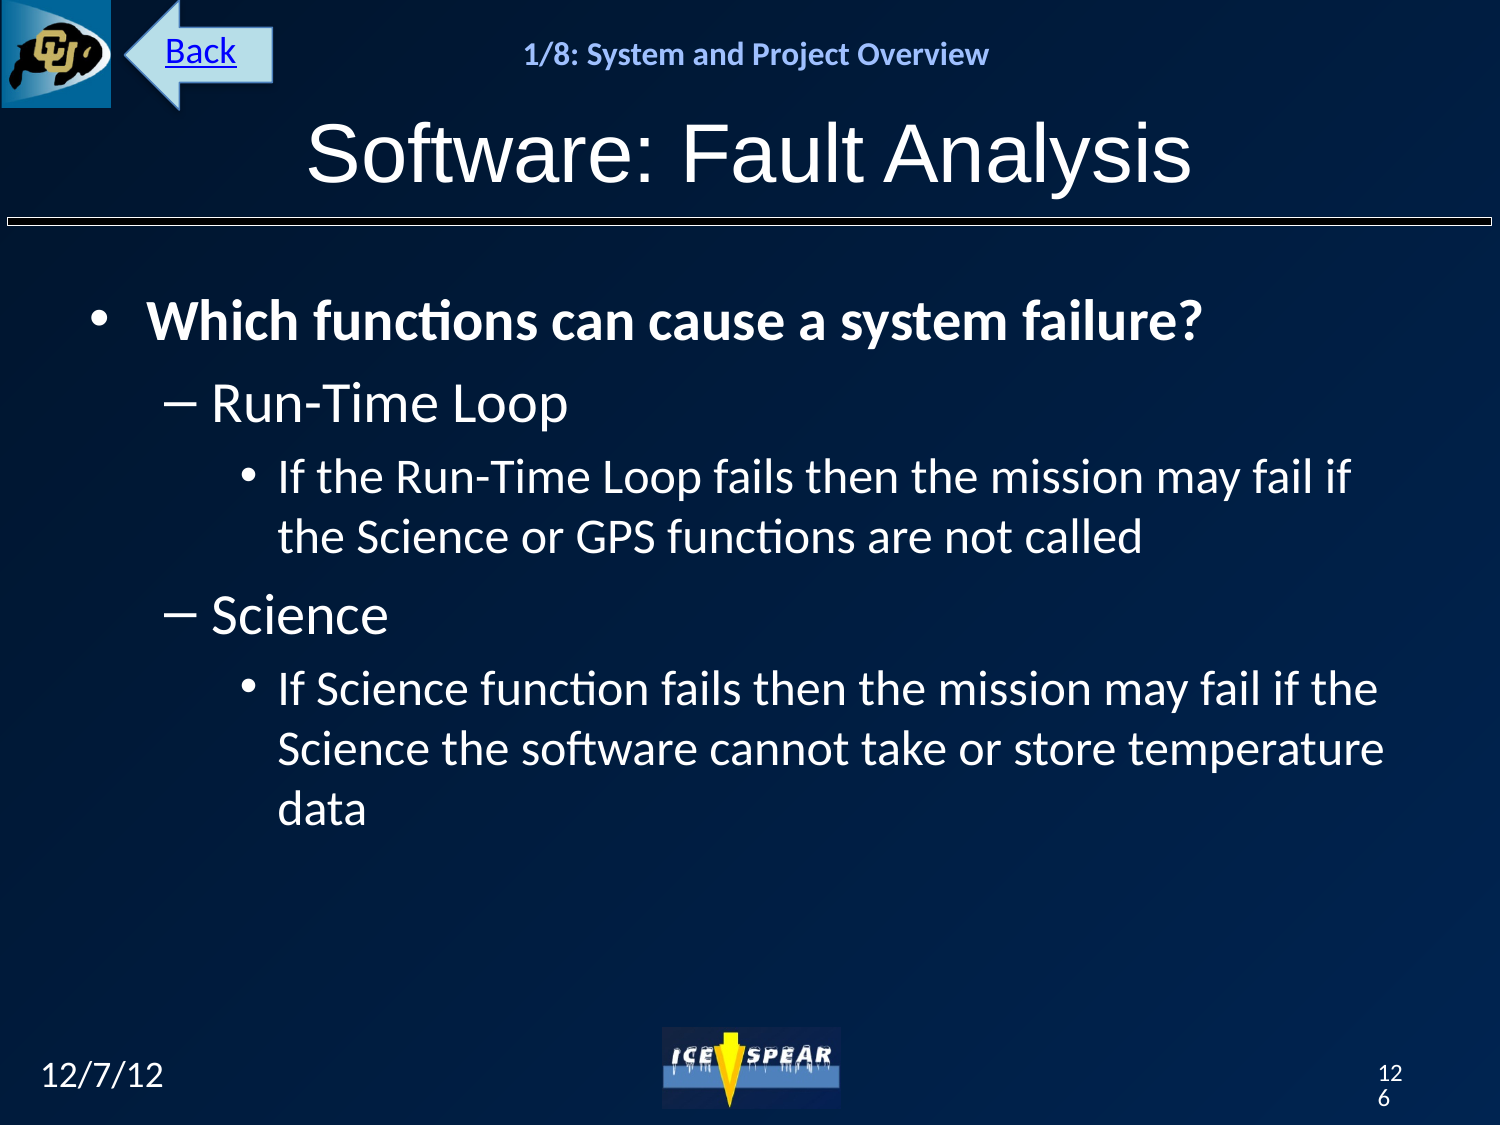

Back
# Software: Fault Analysis
Which functions can cause a system failure?
Run-Time Loop
If the Run-Time Loop fails then the mission may fail if the Science or GPS functions are not called
Science
If Science function fails then the mission may fail if the Science the software cannot take or store temperature data

12/7/12
126